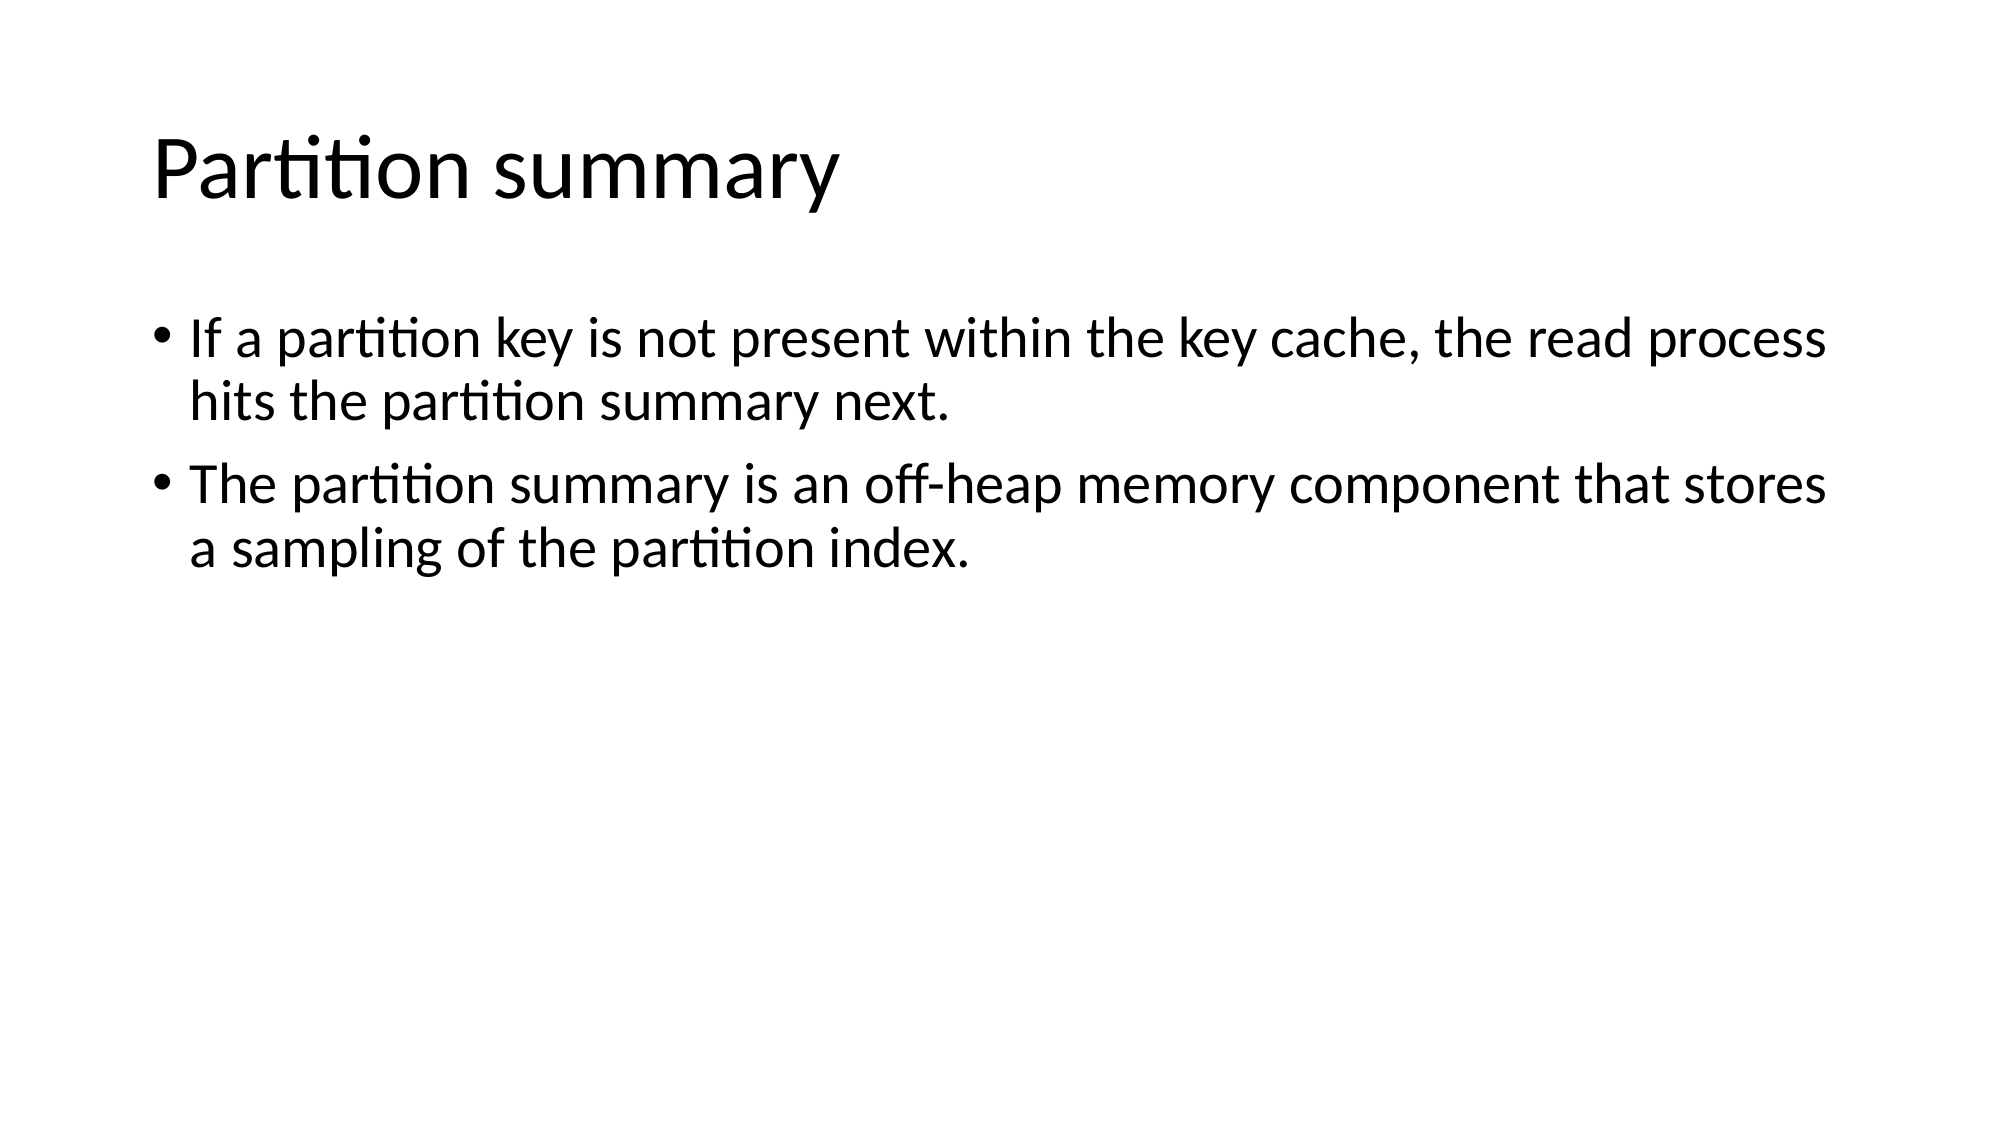

# Partition summary
If a partition key is not present within the key cache, the read process hits the partition summary next.
The partition summary is an off-heap memory component that stores a sampling of the partition index.